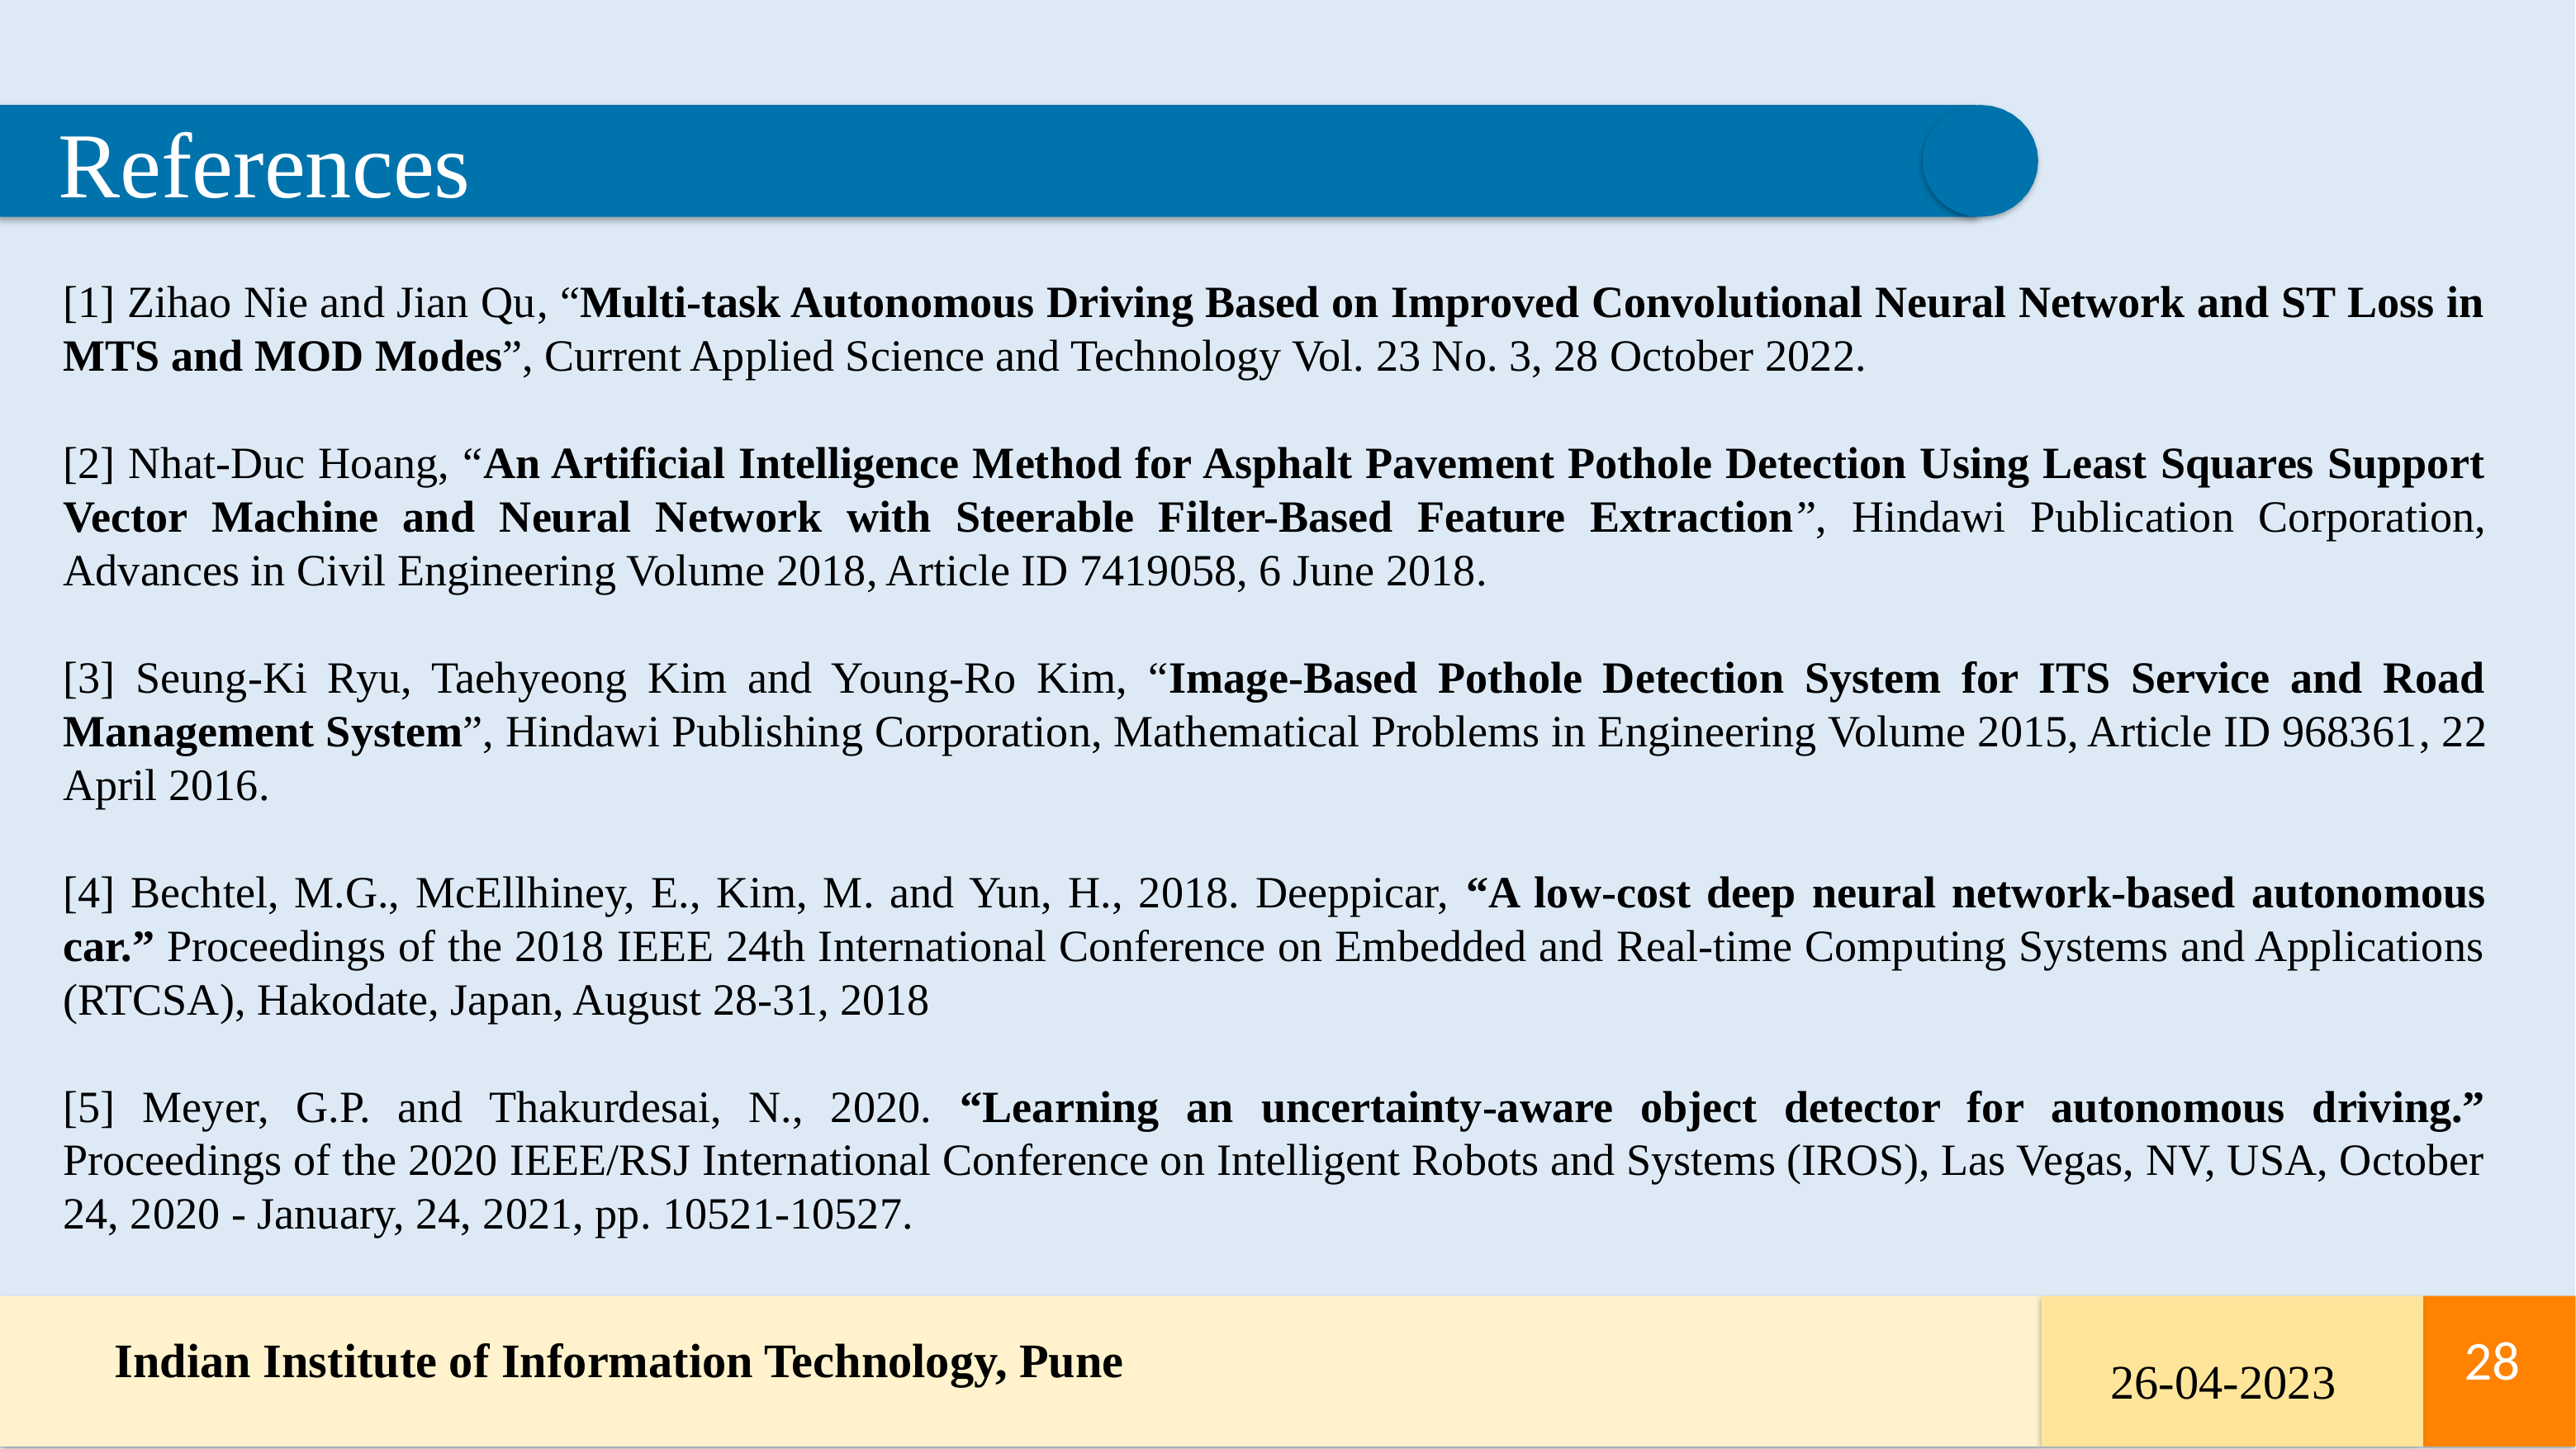

References

[1] Zihao Nie and Jian Qu, “Multi-task Autonomous Driving Based on Improved Convolutional Neural Network and ST Loss in MTS and MOD Modes”, Current Applied Science and Technology Vol. 23 No. 3, 28 October 2022.

[2] Nhat-Duc Hoang, “An Artificial Intelligence Method for Asphalt Pavement Pothole Detection Using Least Squares Support Vector Machine and Neural Network with Steerable Filter-Based Feature Extraction”, Hindawi Publication Corporation, Advances in Civil Engineering Volume 2018, Article ID 7419058, 6 June 2018.

[3] Seung-Ki Ryu, Taehyeong Kim and Young-Ro Kim, “Image-Based Pothole Detection System for ITS Service and Road Management System”, Hindawi Publishing Corporation, Mathematical Problems in Engineering Volume 2015, Article ID 968361, 22 April 2016.

[4] Bechtel, M.G., McEllhiney, E., Kim, M. and Yun, H., 2018. Deeppicar, “A low-cost deep neural network-based autonomous car.” Proceedings of the 2018 IEEE 24th International Conference on Embedded and Real-time Computing Systems and Applications (RTCSA), Hakodate, Japan, August 28-31, 2018

[5] Meyer, G.P. and Thakurdesai, N., 2020. “Learning an uncertainty-aware object detector for autonomous driving.” Proceedings of the 2020 IEEE/RSJ International Conference on Intelligent Robots and Systems (IROS), Las Vegas, NV, USA, October 24, 2020 - January, 24, 2021, pp. 10521-10527.

 Indian Institute of Information Technology, Pune
28
28
26-04-2023